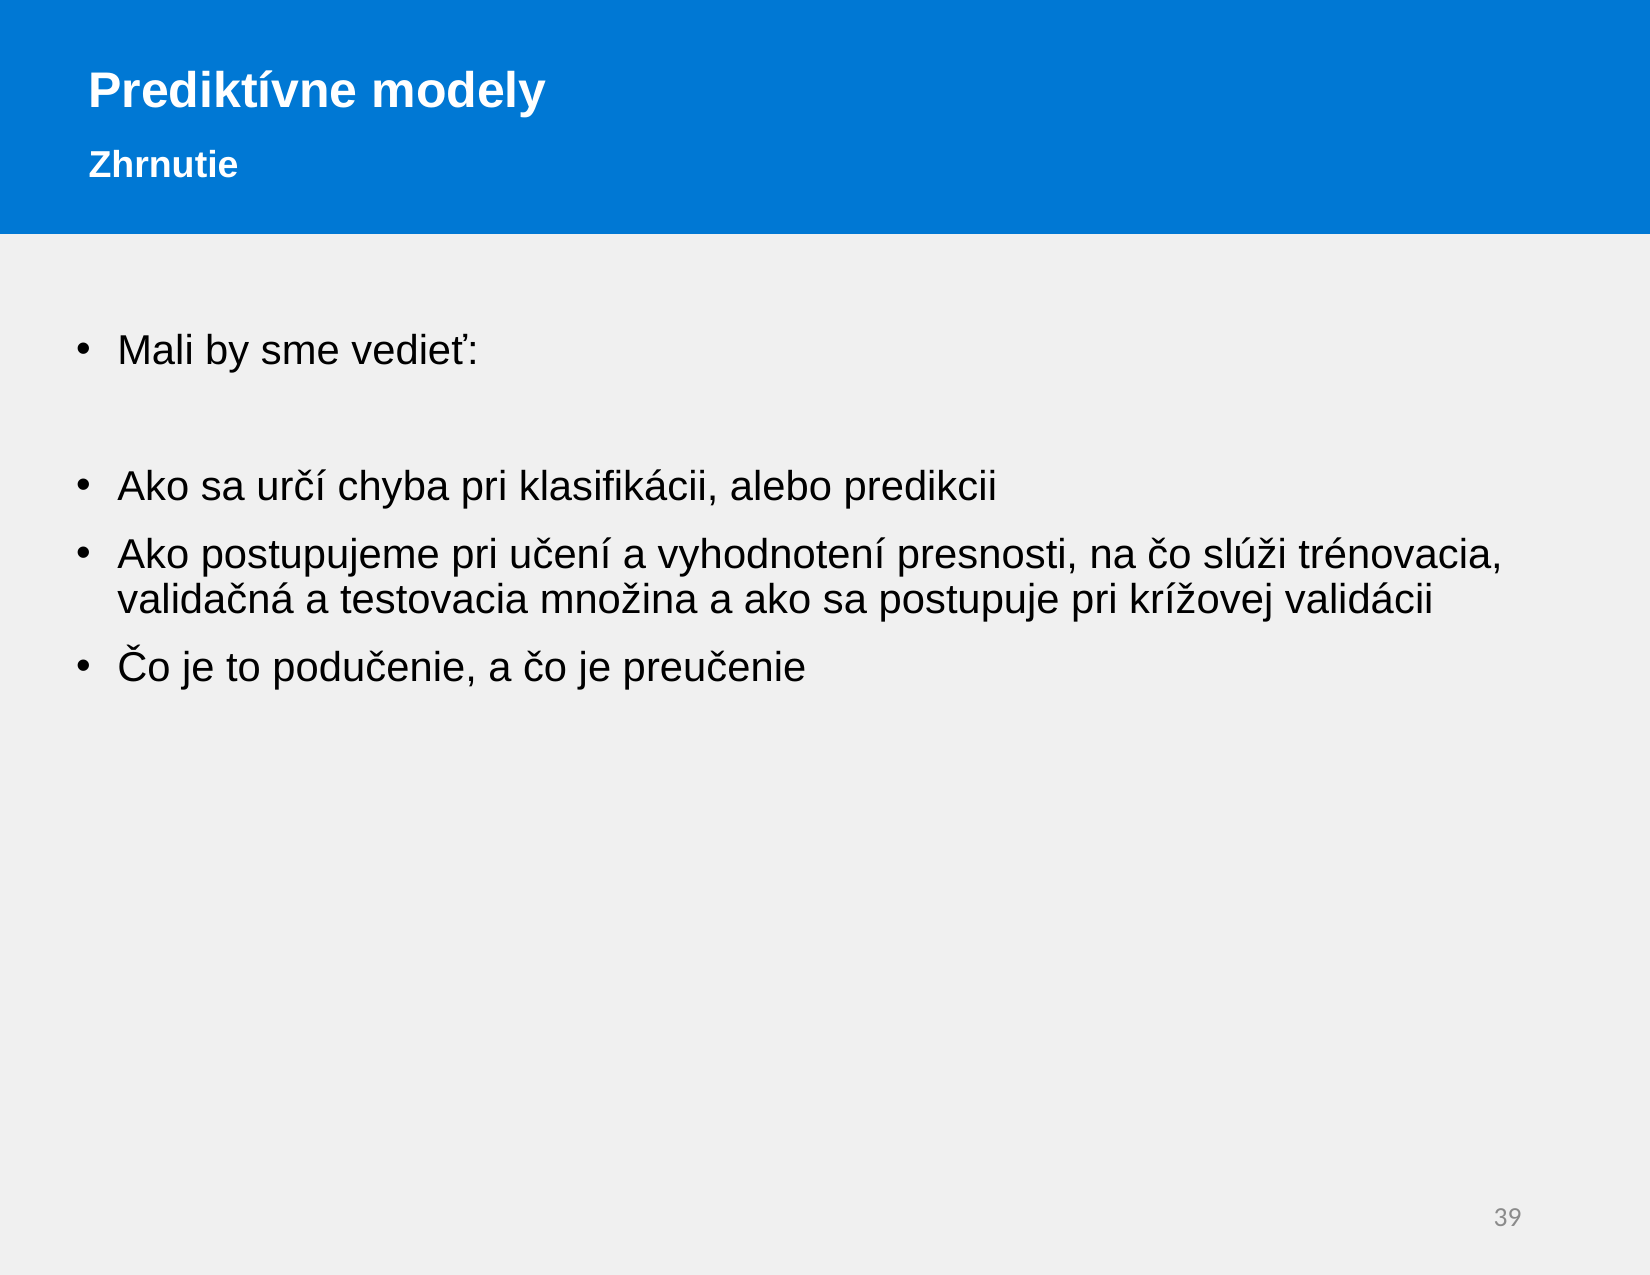

Prediktívne modely
Zhrnutie
Mali by sme vedieť:

Ako sa určí chyba pri klasifikácii, alebo predikcii
Ako postupujeme pri učení a vyhodnotení presnosti, na čo slúži trénovacia, validačná a testovacia množina a ako sa postupuje pri krížovej validácii
Čo je to podučenie, a čo je preučenie
39